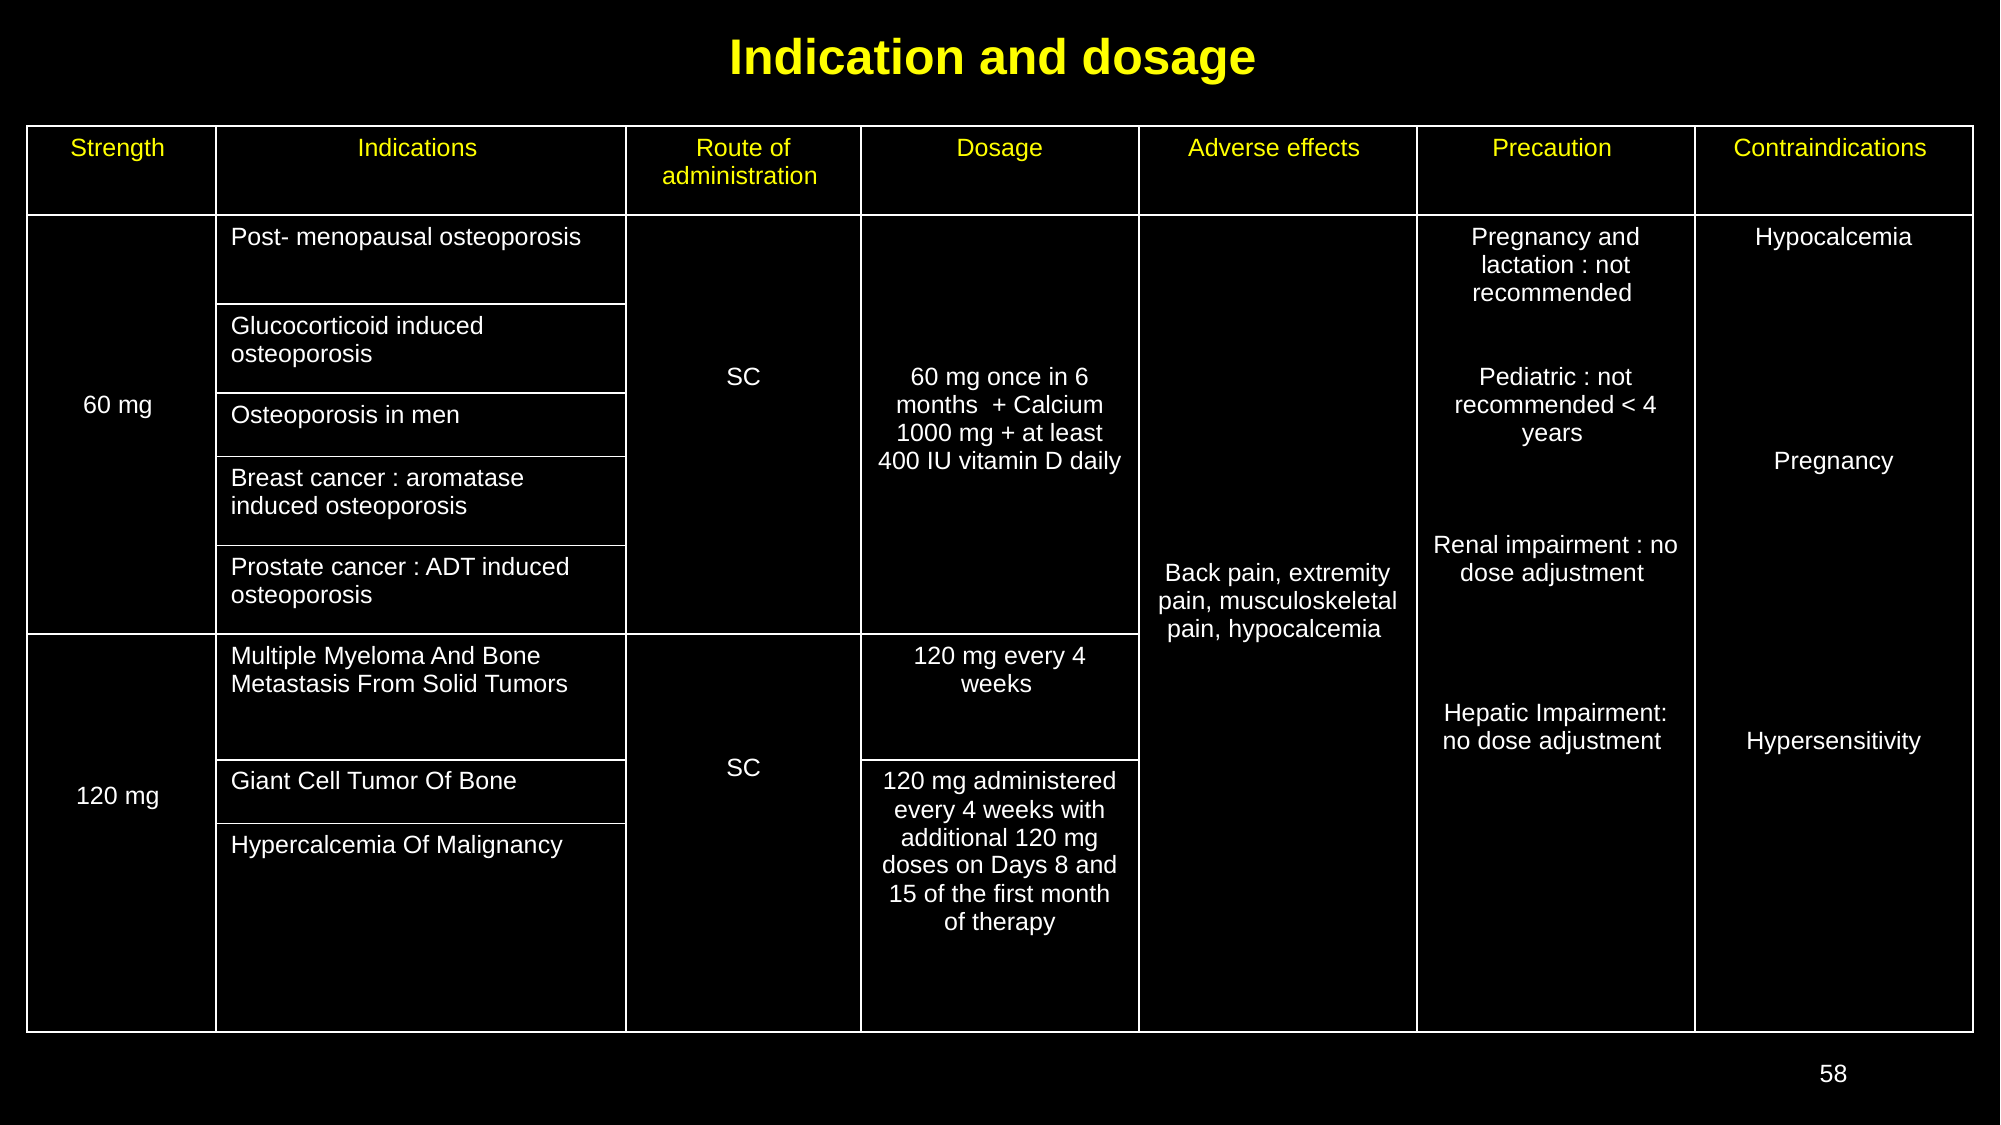

# Indication and dosage
| Strength | Indications | Route of administration | Dosage | Adverse effects | Precaution | Contraindications |
| --- | --- | --- | --- | --- | --- | --- |
| 60 mg | Post- menopausal osteoporosis | SC | 60 mg once in 6 months + Calcium 1000 mg + at least 400 IU vitamin D daily | Back pain, extremity pain, musculoskeletal pain, hypocalcemia | Pregnancy and lactation : not recommended Pediatric : not recommended < 4 years Renal impairment : no dose adjustment Hepatic Impairment: no dose adjustment | Hypocalcemia Pregnancy Hypersensitivity |
|  | Glucocorticoid induced osteoporosis |  |  |  |  |  |
|  | Osteoporosis in men |  |  |  |  |  |
|  | Breast cancer : aromatase induced osteoporosis |  |  |  |  |  |
|  | Prostate cancer : ADT induced osteoporosis |  |  |  |  |  |
| 120 mg | Multiple Myeloma And Bone Metastasis From Solid Tumors | SC | 120 mg every 4 weeks |  |  |  |
|  | Giant Cell Tumor Of Bone |  | 120 mg administered every 4 weeks with additional 120 mg doses on Days 8 and 15 of the first month of therapy |  |  |  |
|  | Hypercalcemia Of Malignancy |  |  |  |  |  |
58